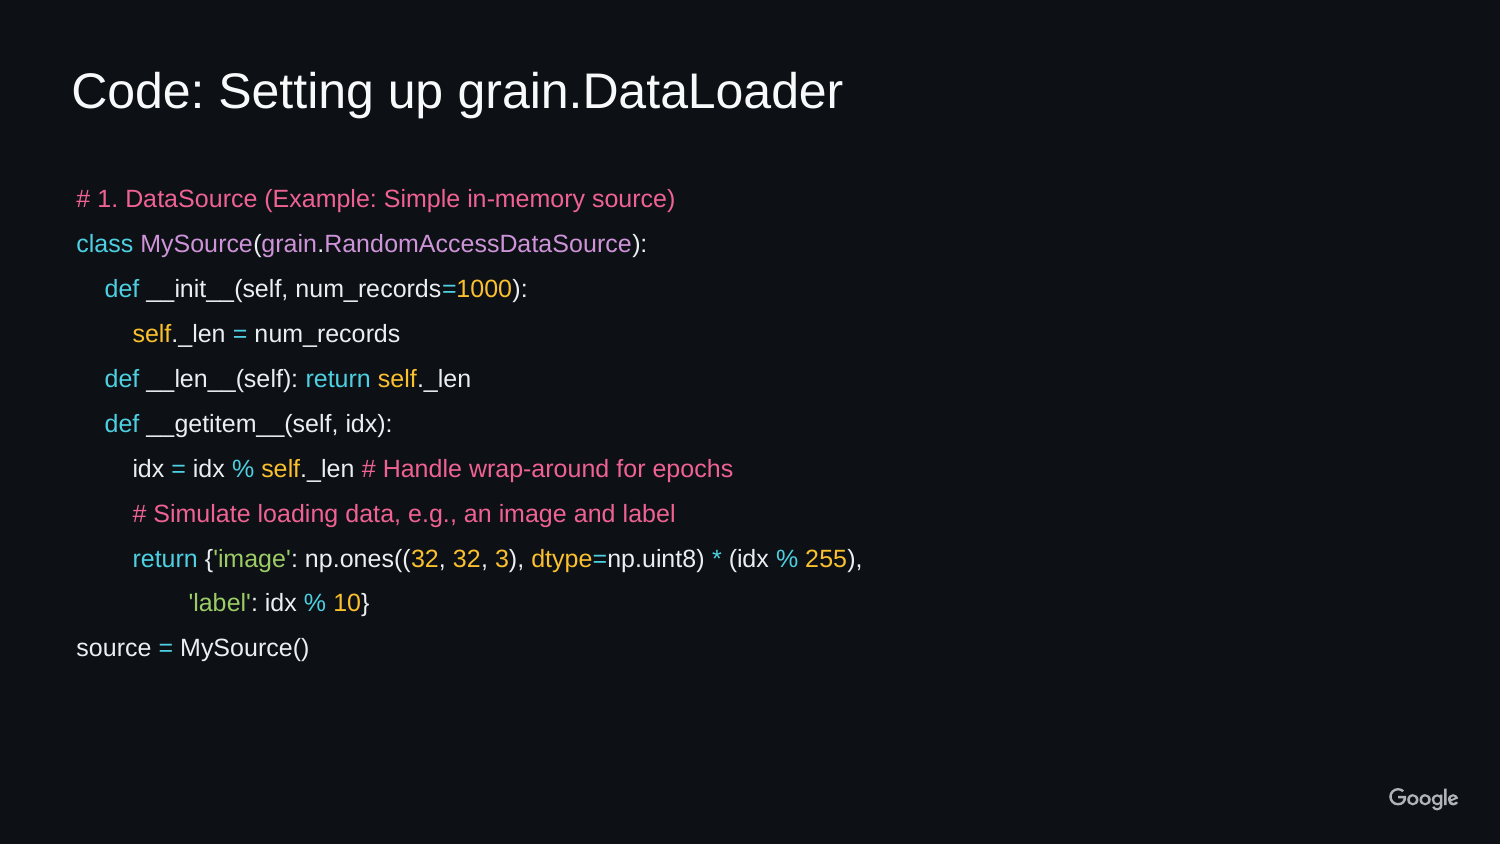

Code: Setting up grain.DataLoader
# 1. DataSource (Example: Simple in-memory source)
class MySource(grain.RandomAccessDataSource):
    def __init__(self, num_records=1000):
        self._len = num_records
    def __len__(self): return self._len
    def __getitem__(self, idx):
        idx = idx % self._len # Handle wrap-around for epochs
        # Simulate loading data, e.g., an image and label
        return {'image': np.ones((32, 32, 3), dtype=np.uint8) * (idx % 255),
                'label': idx % 10}
source = MySource()